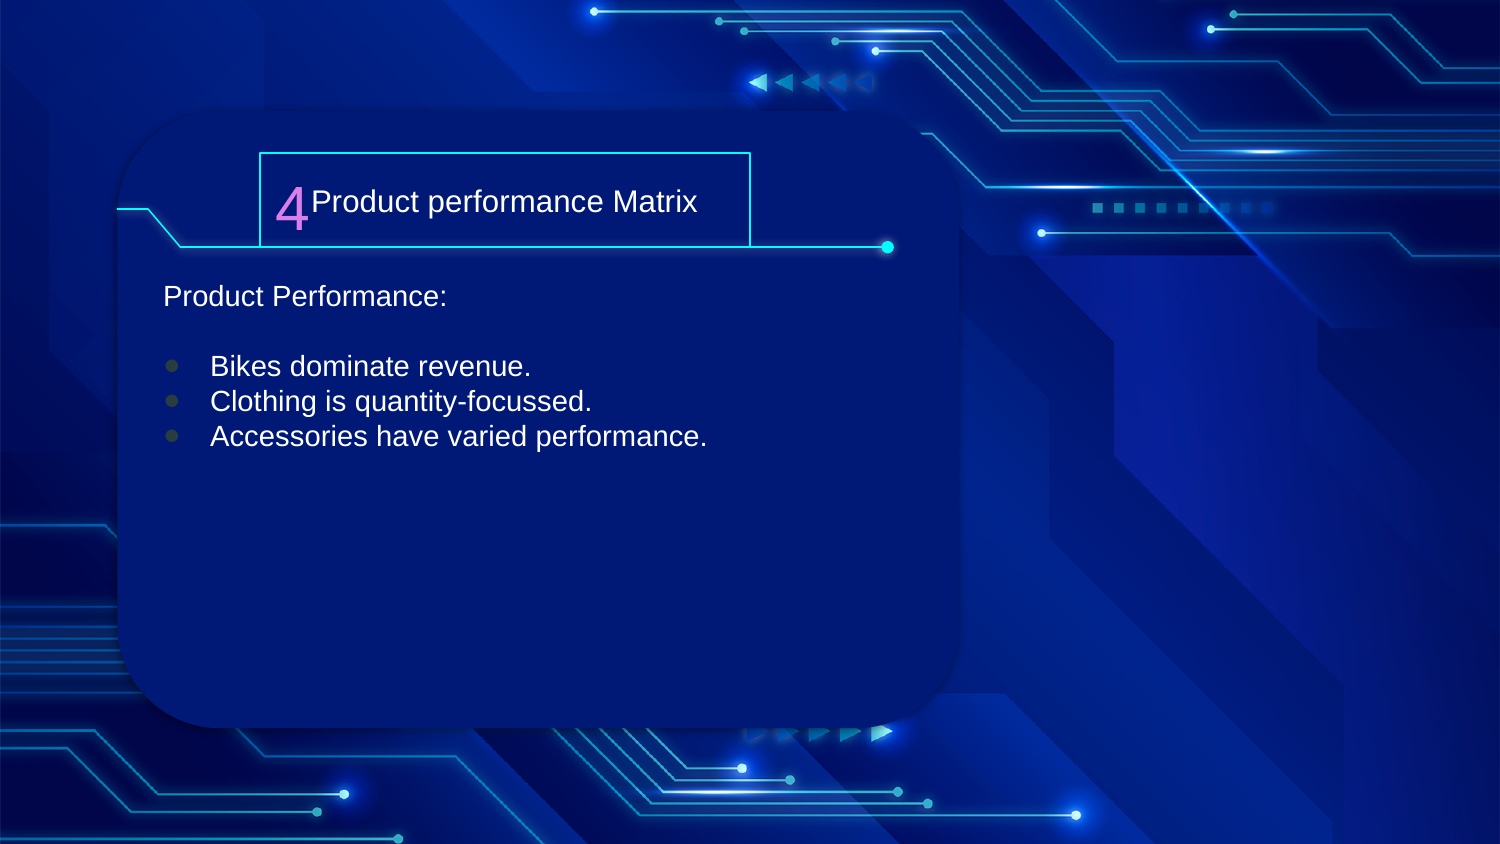

4
Product performance Matrix
Product Performance:

Bikes dominate revenue.
Clothing is quantity-focussed.
Accessories have varied performance.